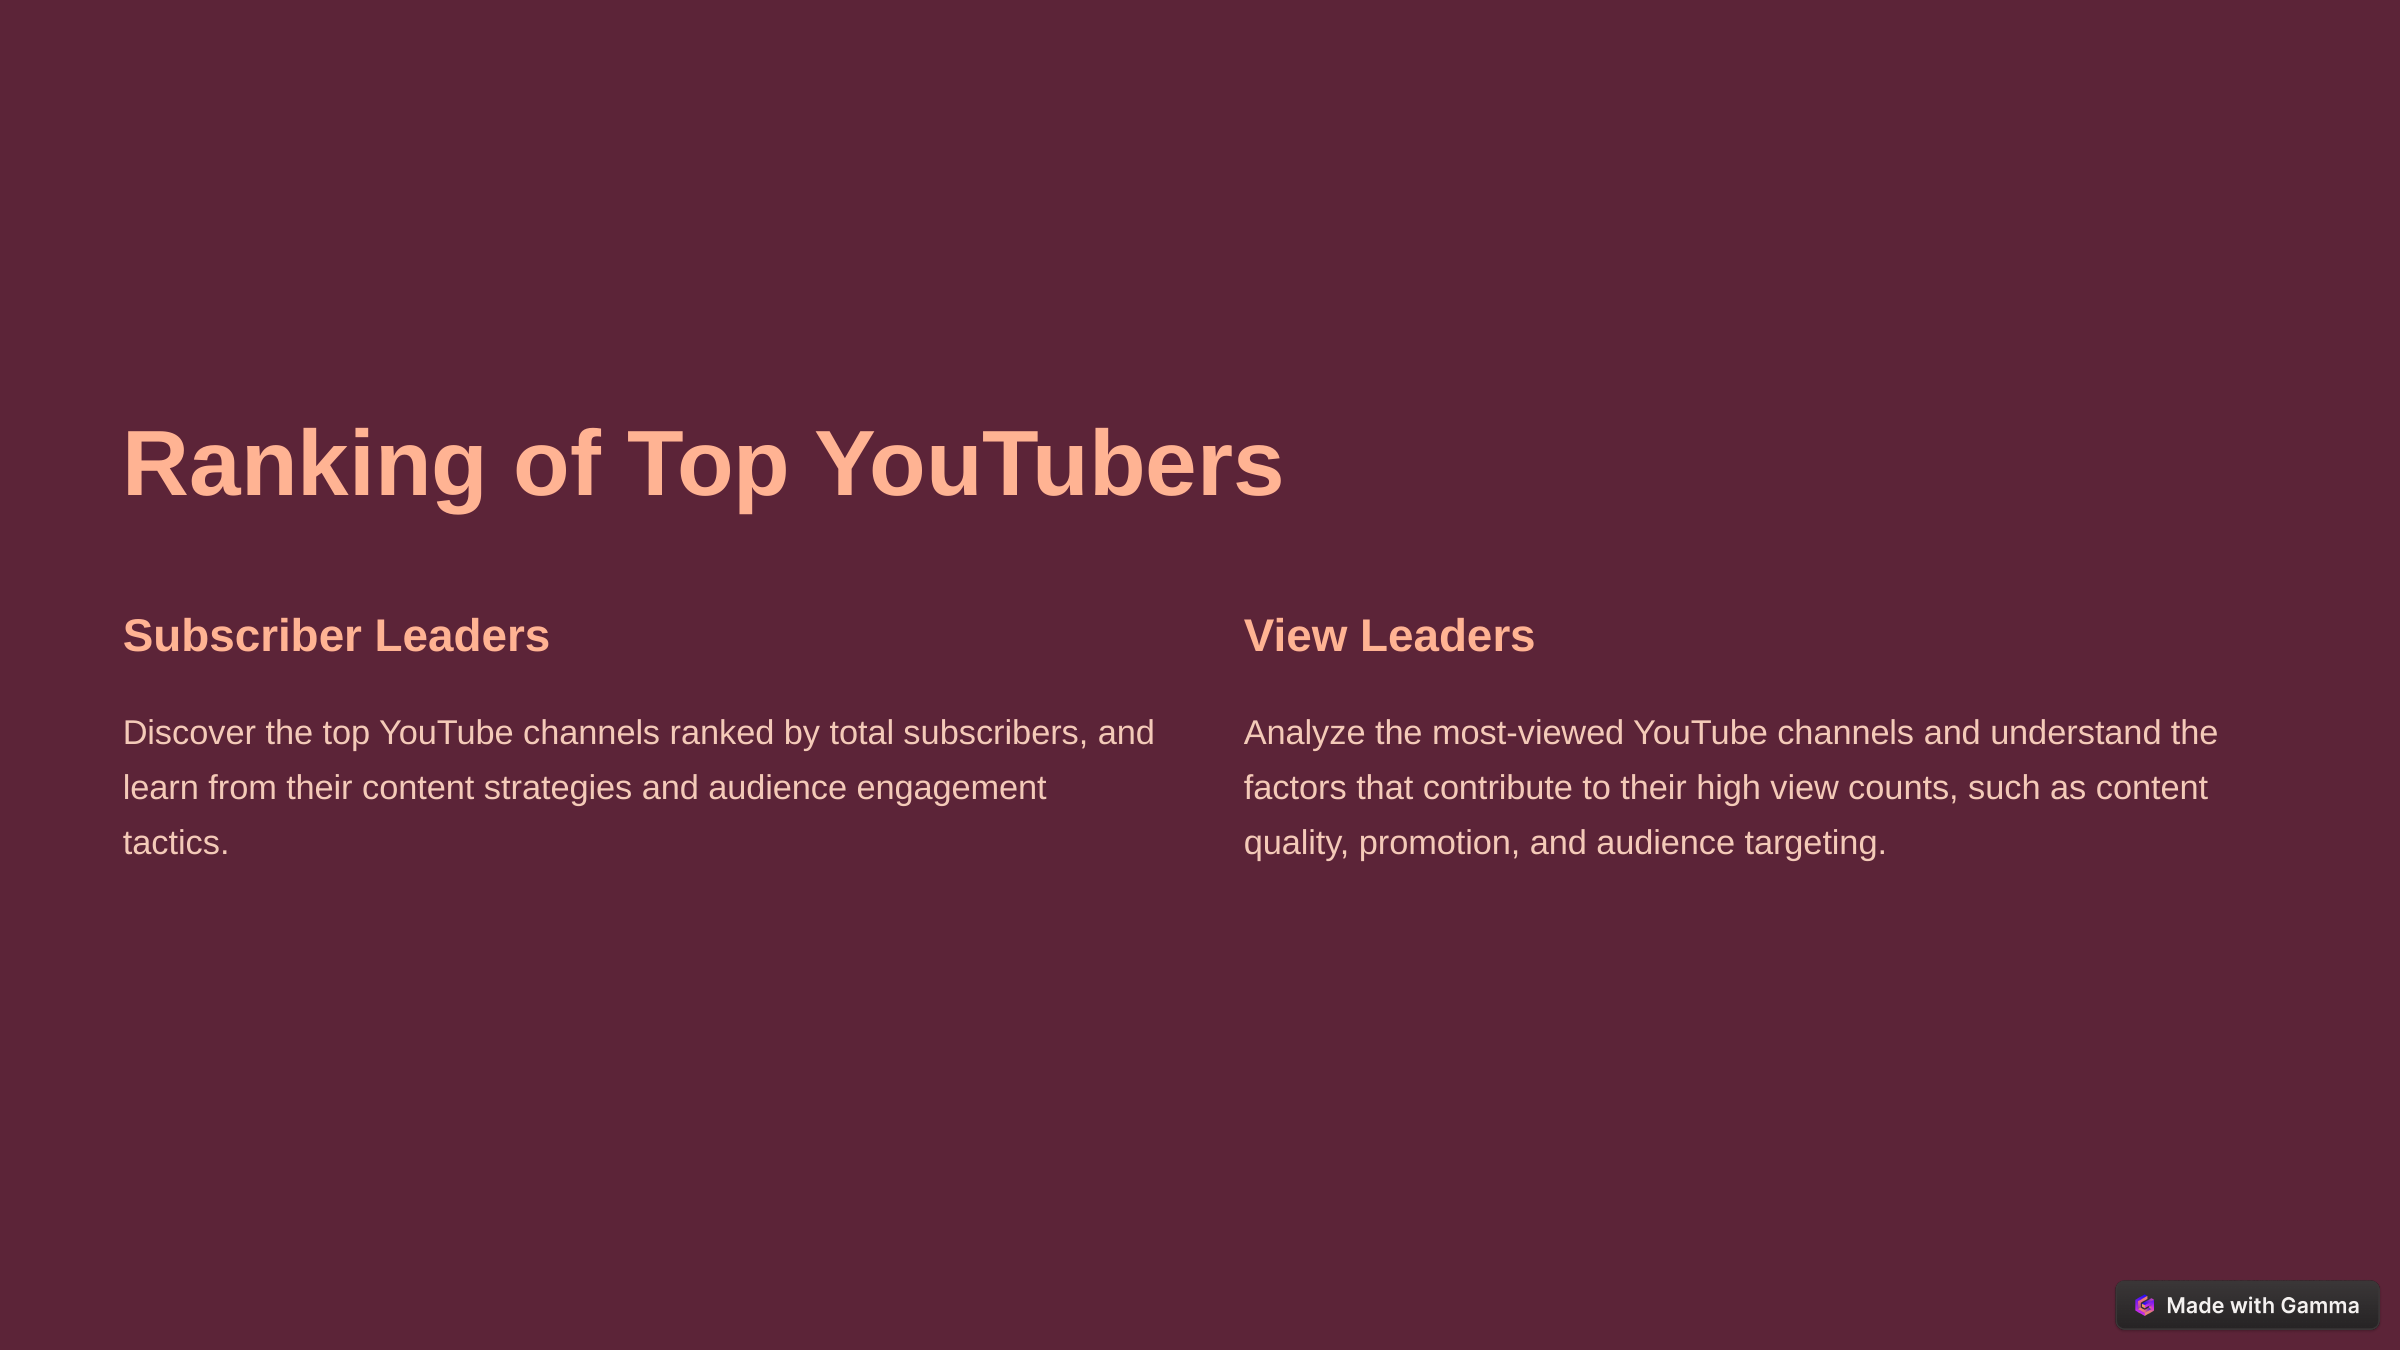

Ranking of Top YouTubers
Subscriber Leaders
View Leaders
Discover the top YouTube channels ranked by total subscribers, and learn from their content strategies and audience engagement tactics.
Analyze the most-viewed YouTube channels and understand the factors that contribute to their high view counts, such as content quality, promotion, and audience targeting.